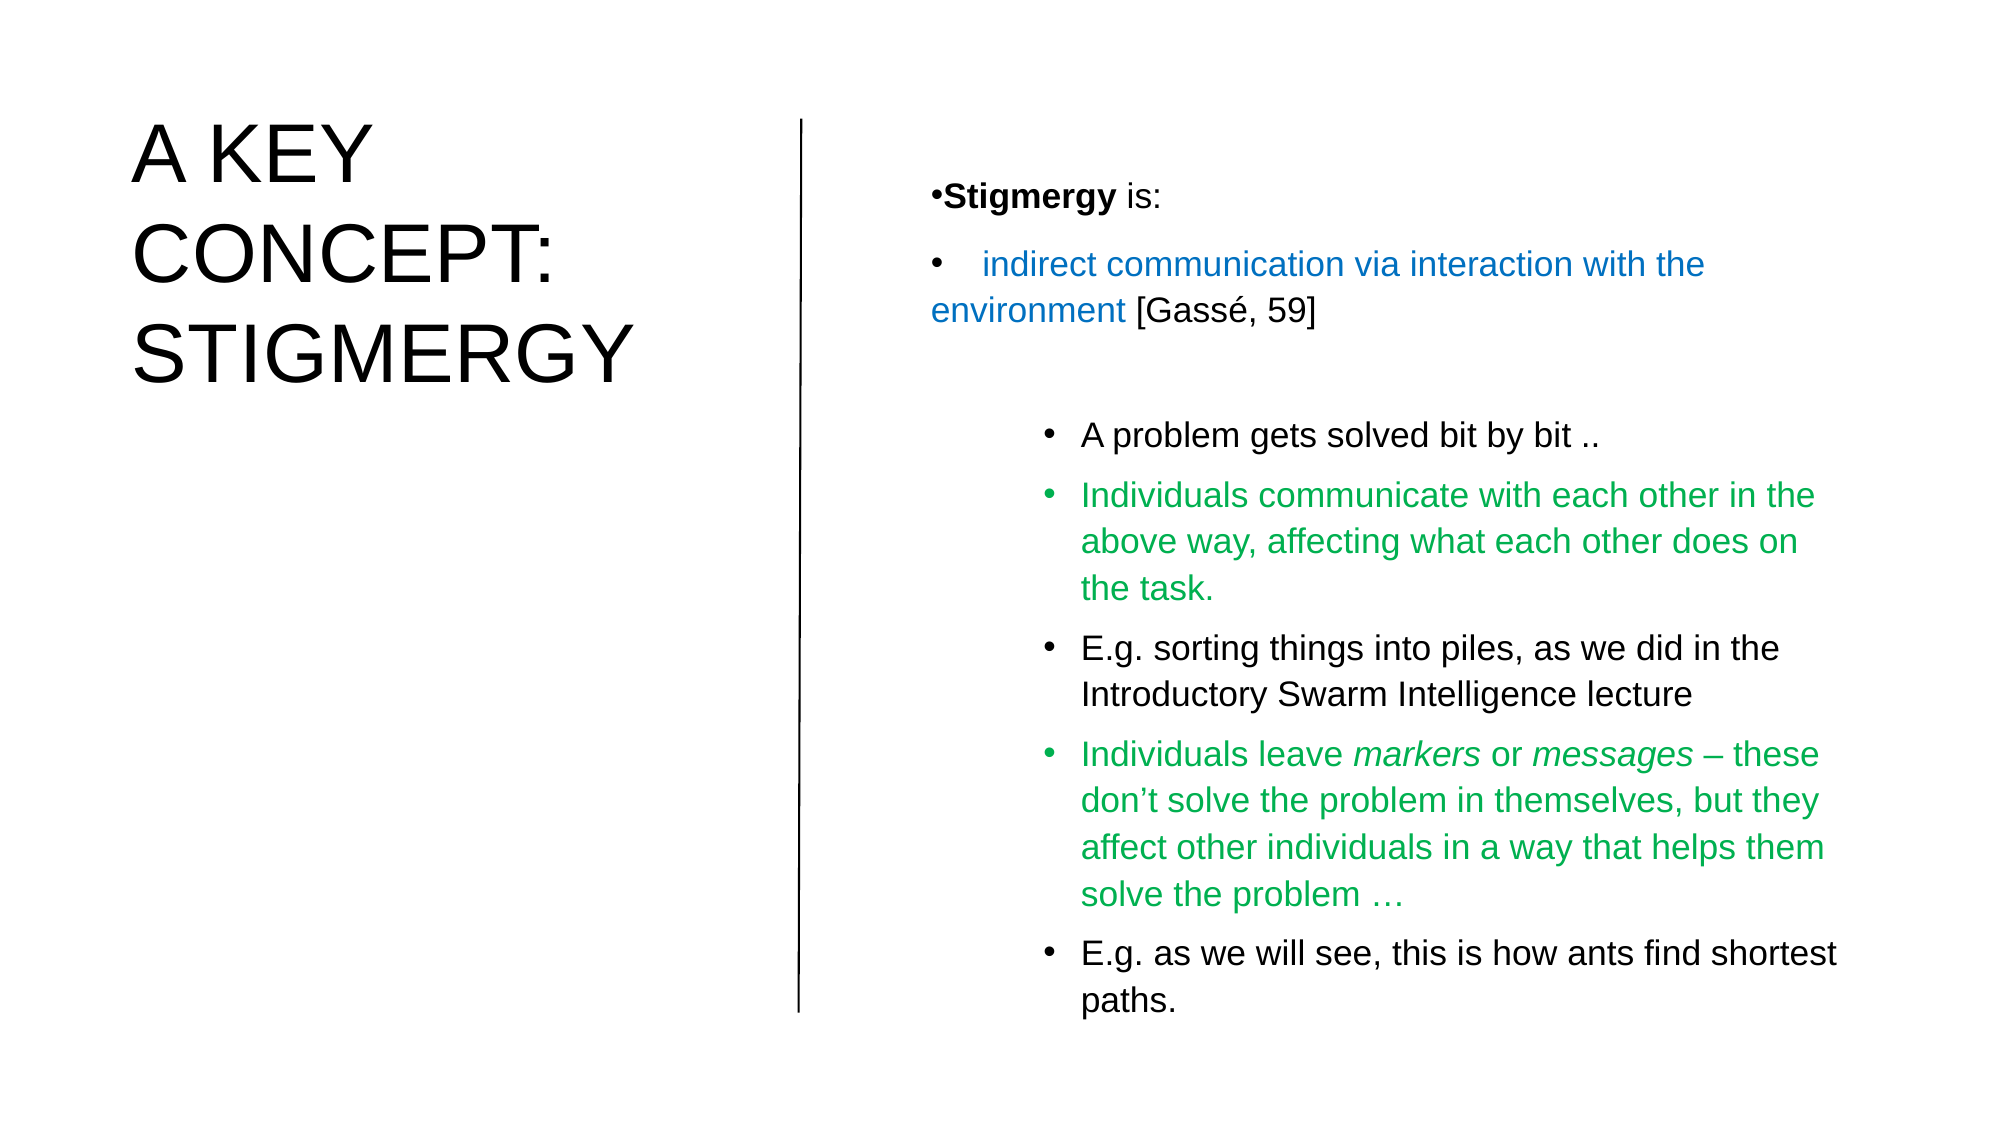

# A key concept:  Stigmergy
Stigmergy is:
    indirect communication via interaction with the environment [Gassé, 59]

A problem gets solved bit by bit ..
Individuals communicate with each other in the above way, affecting what each other does on the task.
E.g. sorting things into piles, as we did in the Introductory Swarm Intelligence lecture
Individuals leave markers or messages – these don’t solve the problem in themselves, but they affect other individuals in a way that helps them solve the problem …
E.g. as we will see, this is how ants find shortest paths.